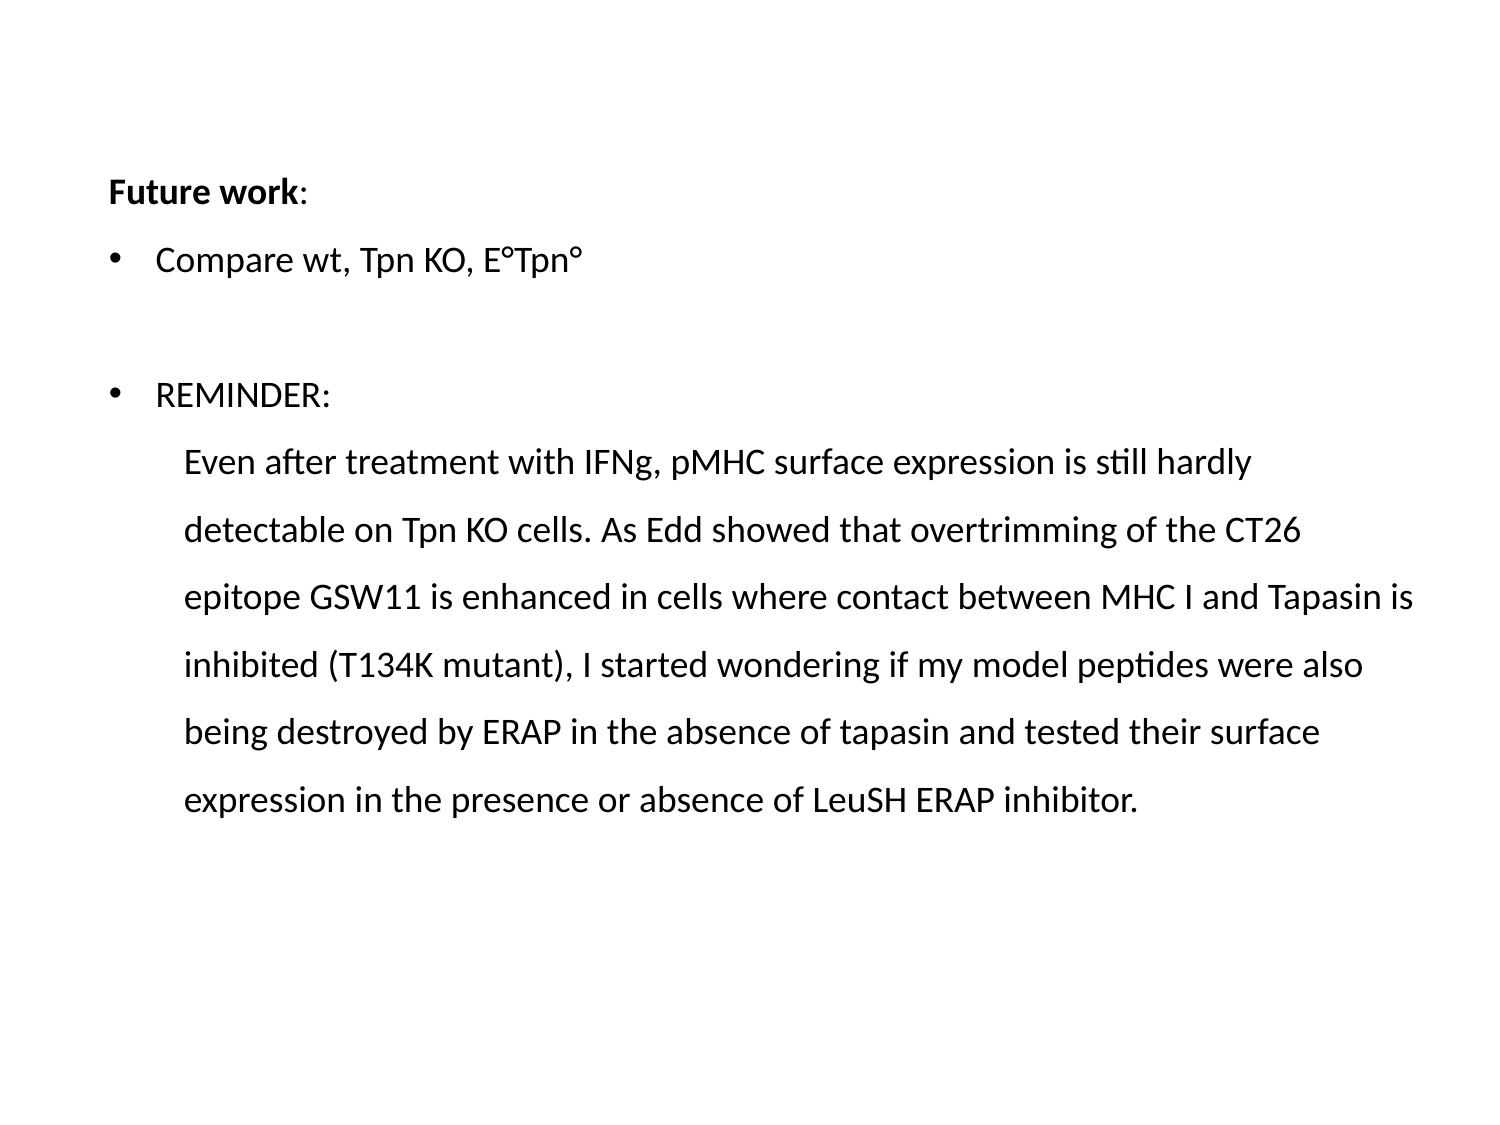

Future work:
Compare wt, Tpn KO, E°Tpn°

REMINDER:
Even after treatment with IFNg, pMHC surface expression is still hardly detectable on Tpn KO cells. As Edd showed that overtrimming of the CT26 epitope GSW11 is enhanced in cells where contact between MHC I and Tapasin is inhibited (T134K mutant), I started wondering if my model peptides were also being destroyed by ERAP in the absence of tapasin and tested their surface expression in the presence or absence of LeuSH ERAP inhibitor.